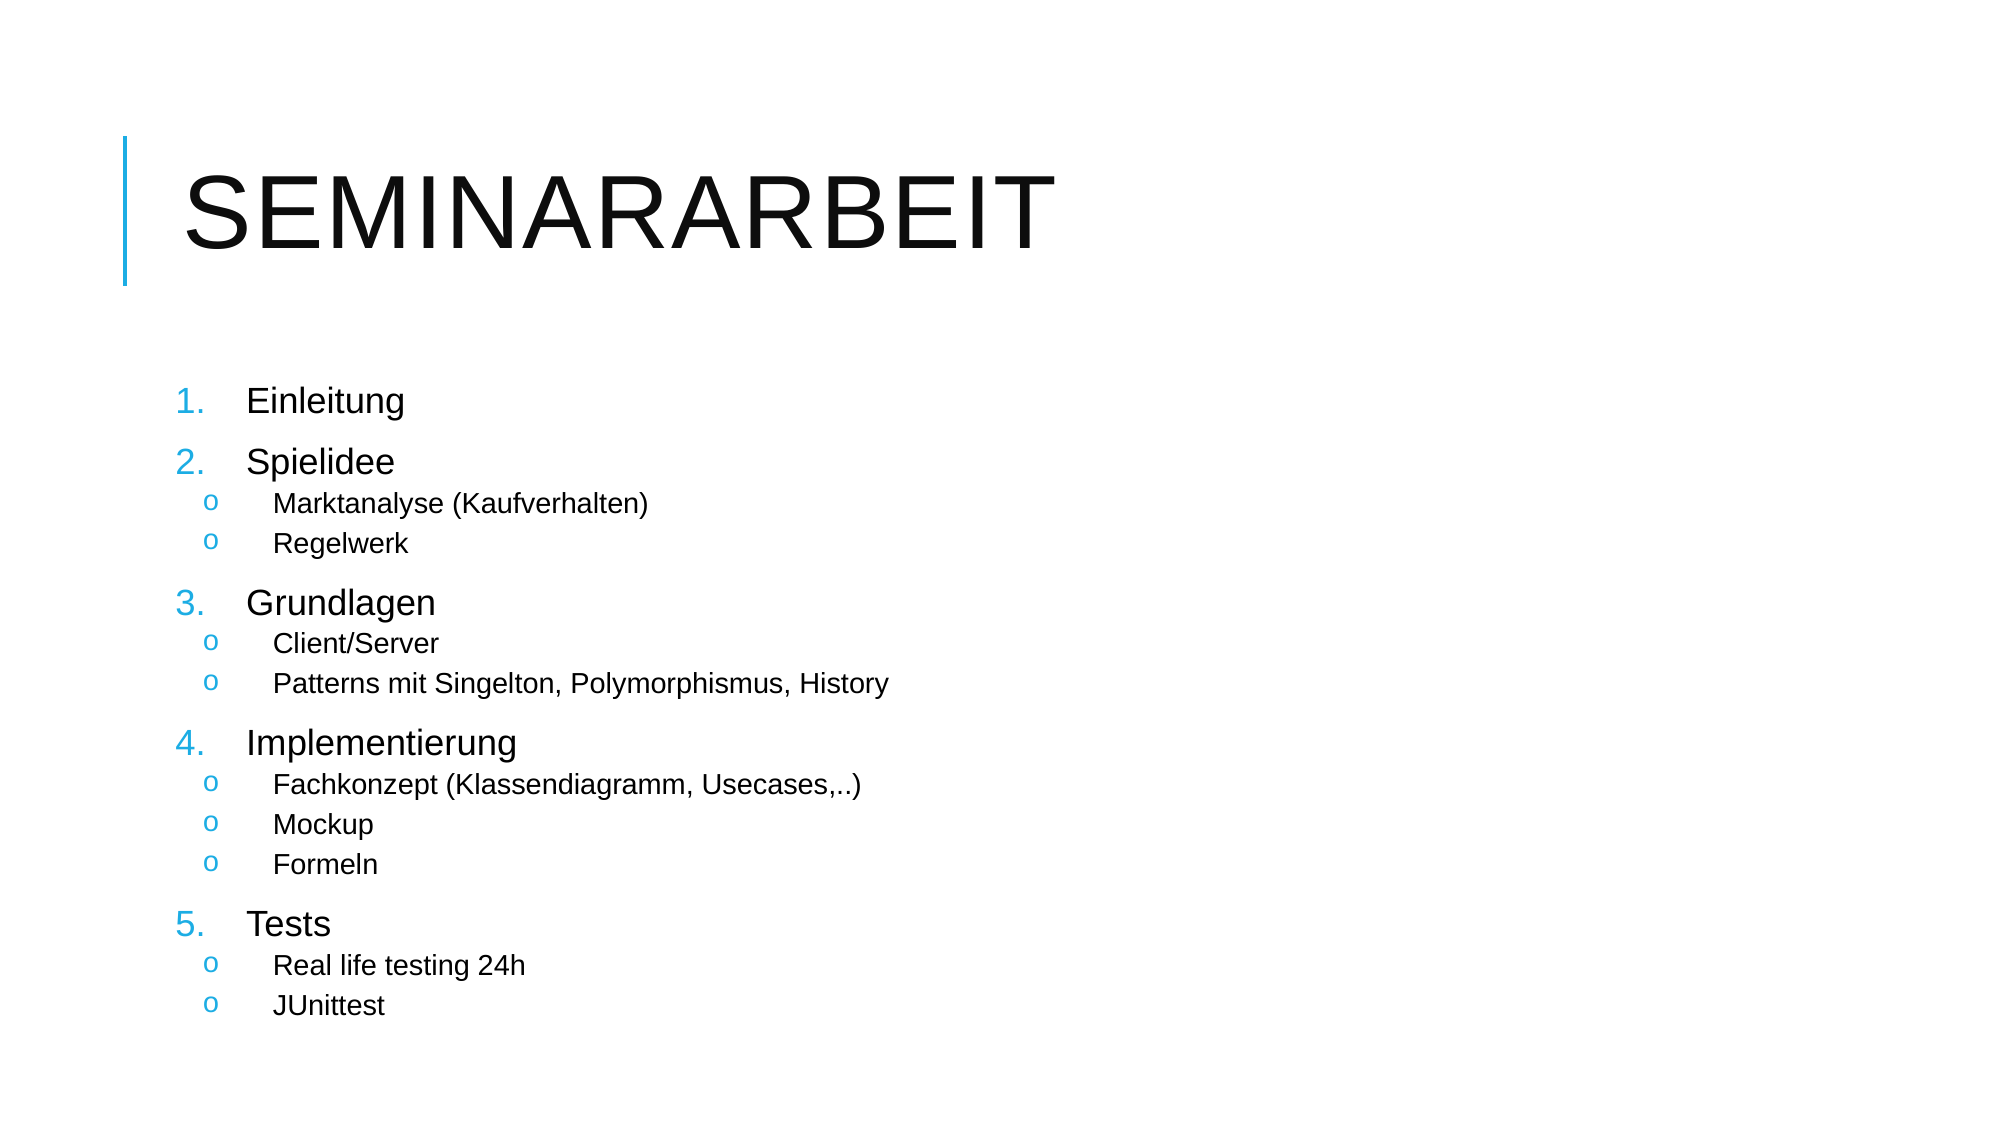

# Seminararbeit
Einleitung
Spielidee
Marktanalyse (Kaufverhalten)
Regelwerk
Grundlagen
Client/Server
Patterns mit Singelton, Polymorphismus, History
Implementierung
Fachkonzept (Klassendiagramm, Usecases,..)
Mockup
Formeln
Tests
Real life testing 24h
JUnittest